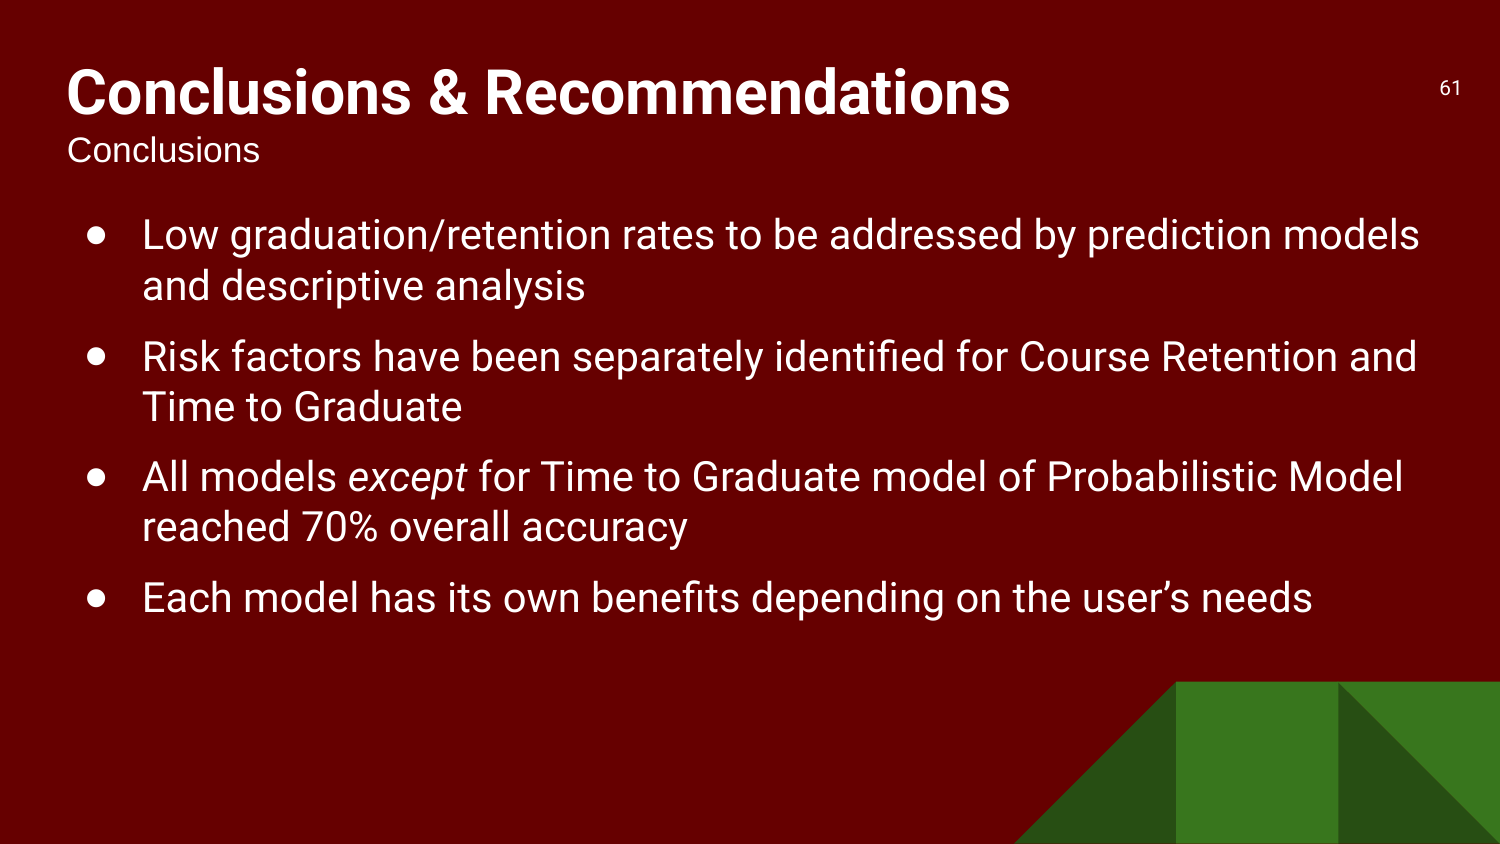

# Conclusions & Recommendations
Conclusions
61
Low graduation/retention rates to be addressed by prediction models and descriptive analysis
Risk factors have been separately identified for Course Retention and Time to Graduate
All models except for Time to Graduate model of Probabilistic Model reached 70% overall accuracy
Each model has its own benefits depending on the user’s needs